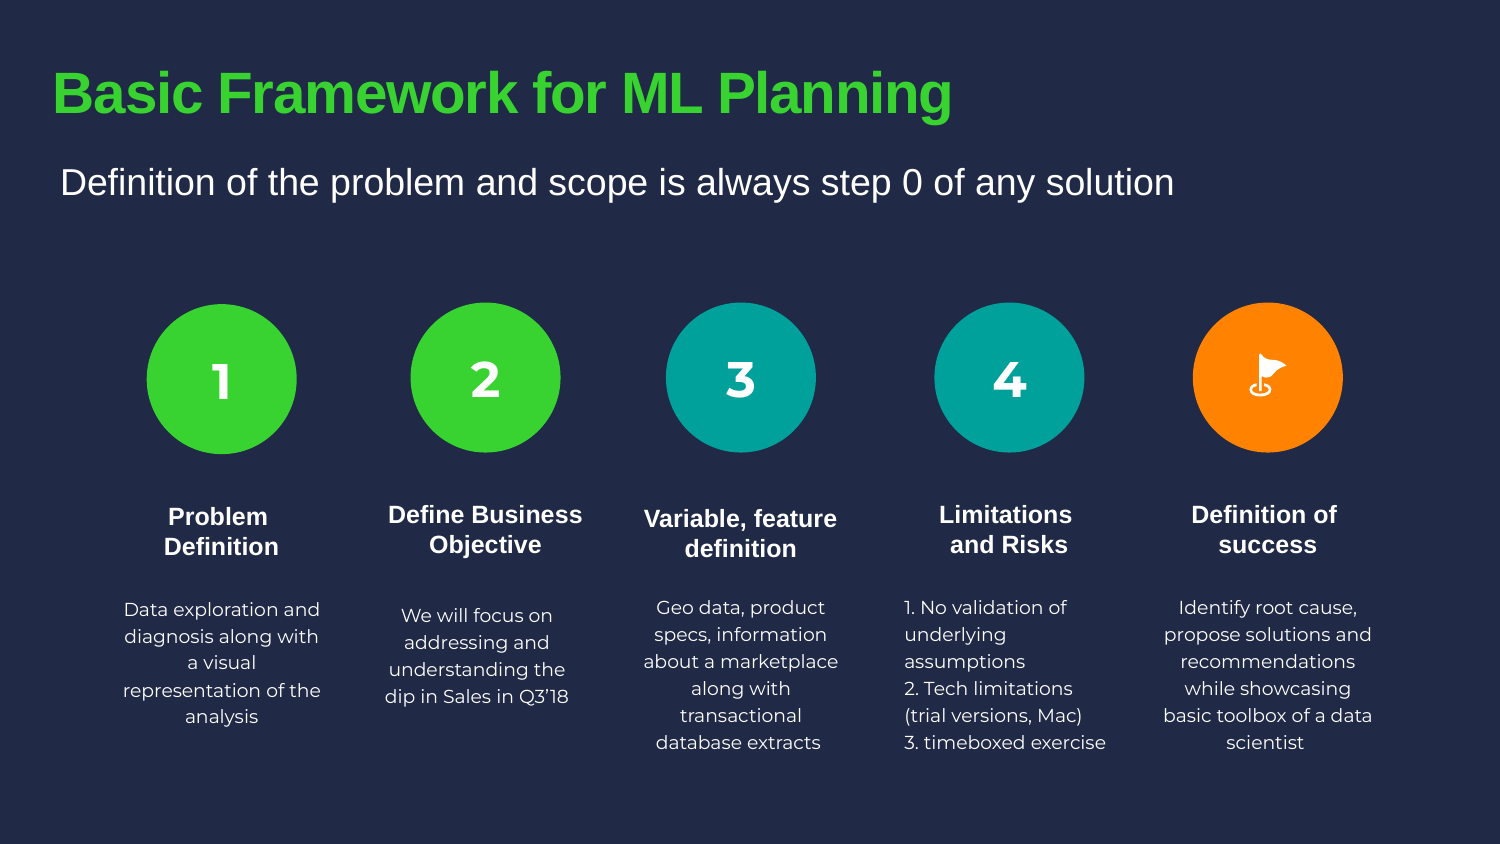

Basic Framework for ML Planning
Definition of the problem and scope is always step 0 of any solution

2

3

4

1
Variable, feature definition
Define Business Objective
Limitations
and Risks
Definition of
success
Problem
Definition
We will focus on addressing and understanding the dip in Sales in Q3’18
Geo data, product specs, information about a marketplace along with transactional database extracts
1. No validation of underlying assumptions
2. Tech limitations (trial versions, Mac)
3. timeboxed exercise
Identify root cause, propose solutions and recommendations while showcasing basic toolbox of a data scientist
Data exploration and diagnosis along with a visual representation of the analysis